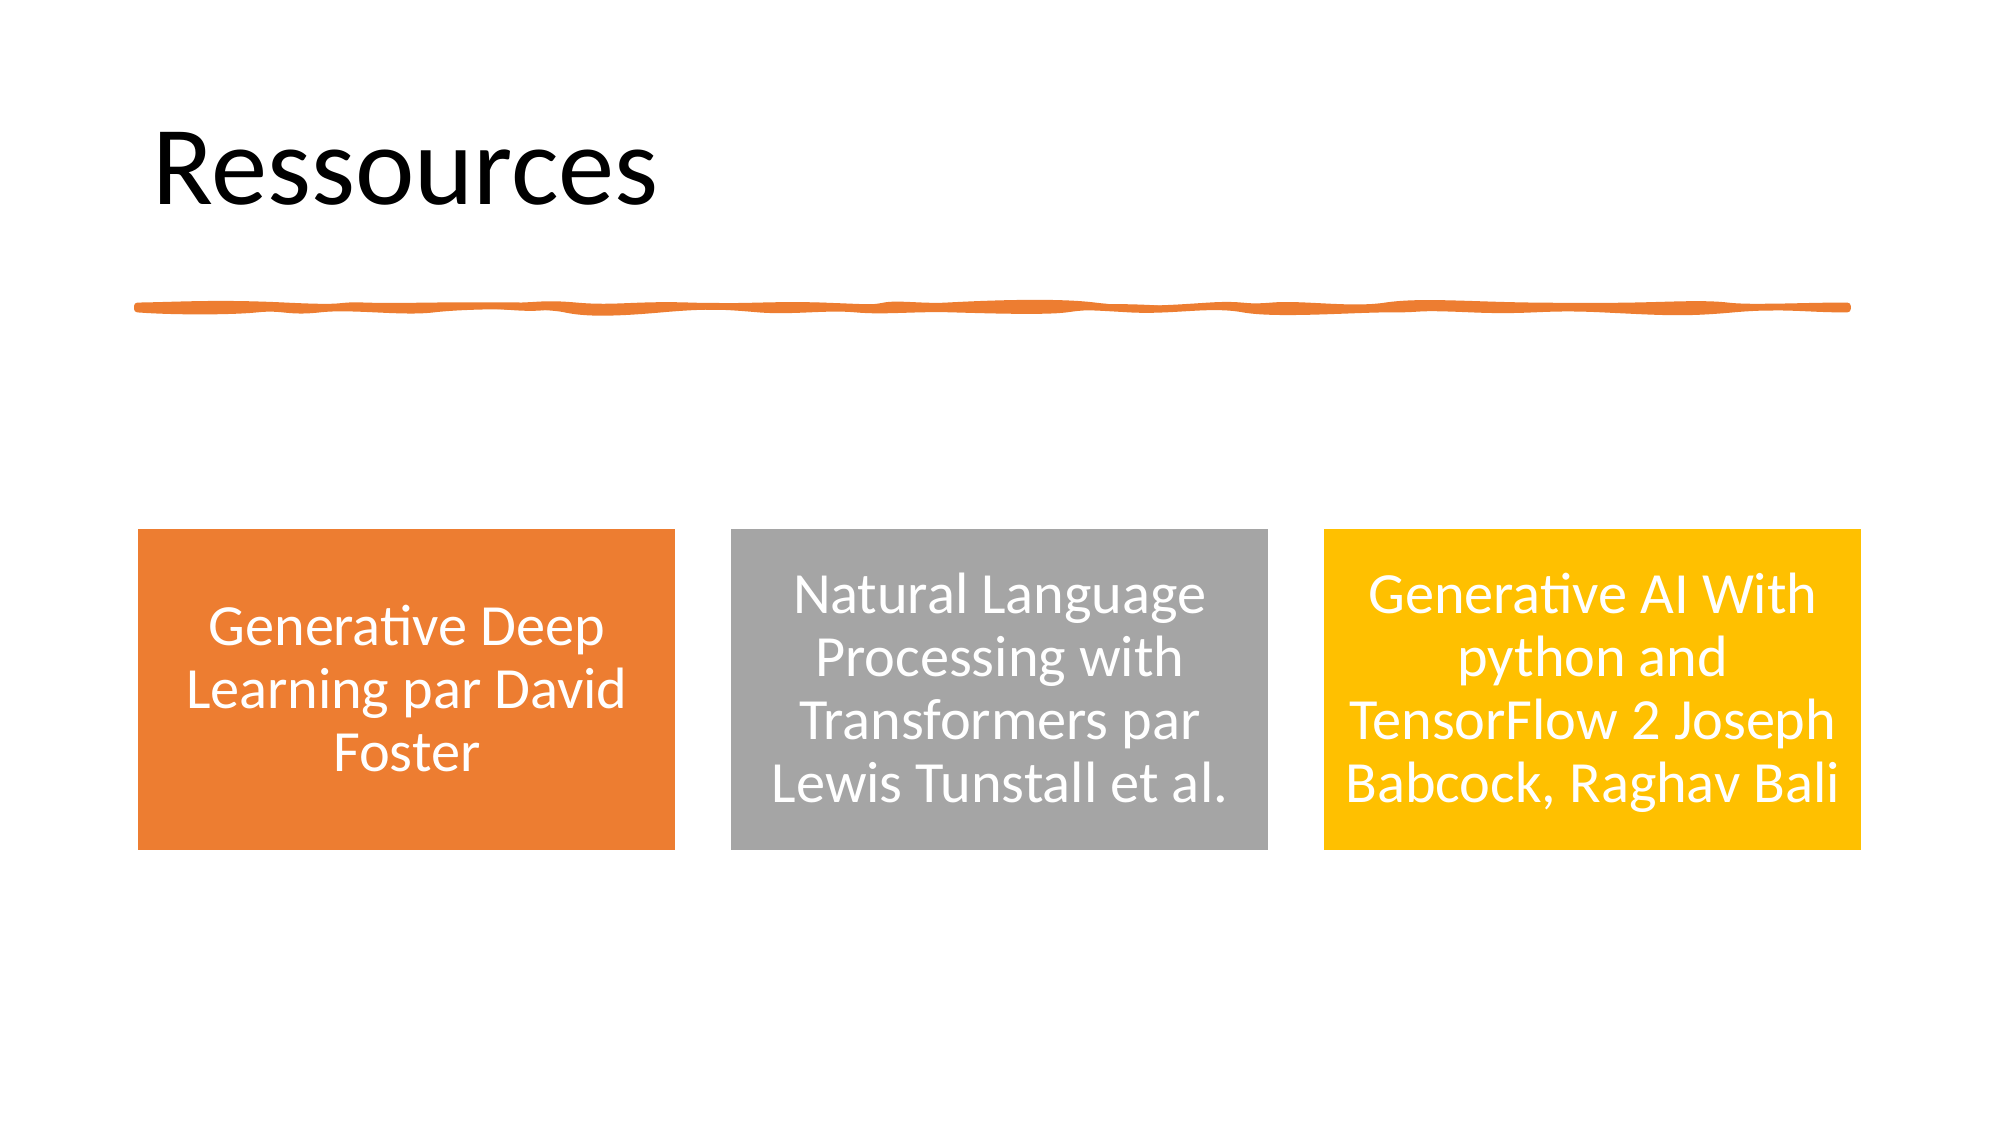

# Ressources

Generative Deep Learning par David Foster
Natural Language Processing with Transformers par Lewis Tunstall et al.
Generative AI With python and TensorFlow 2 Joseph Babcock, Raghav Bali